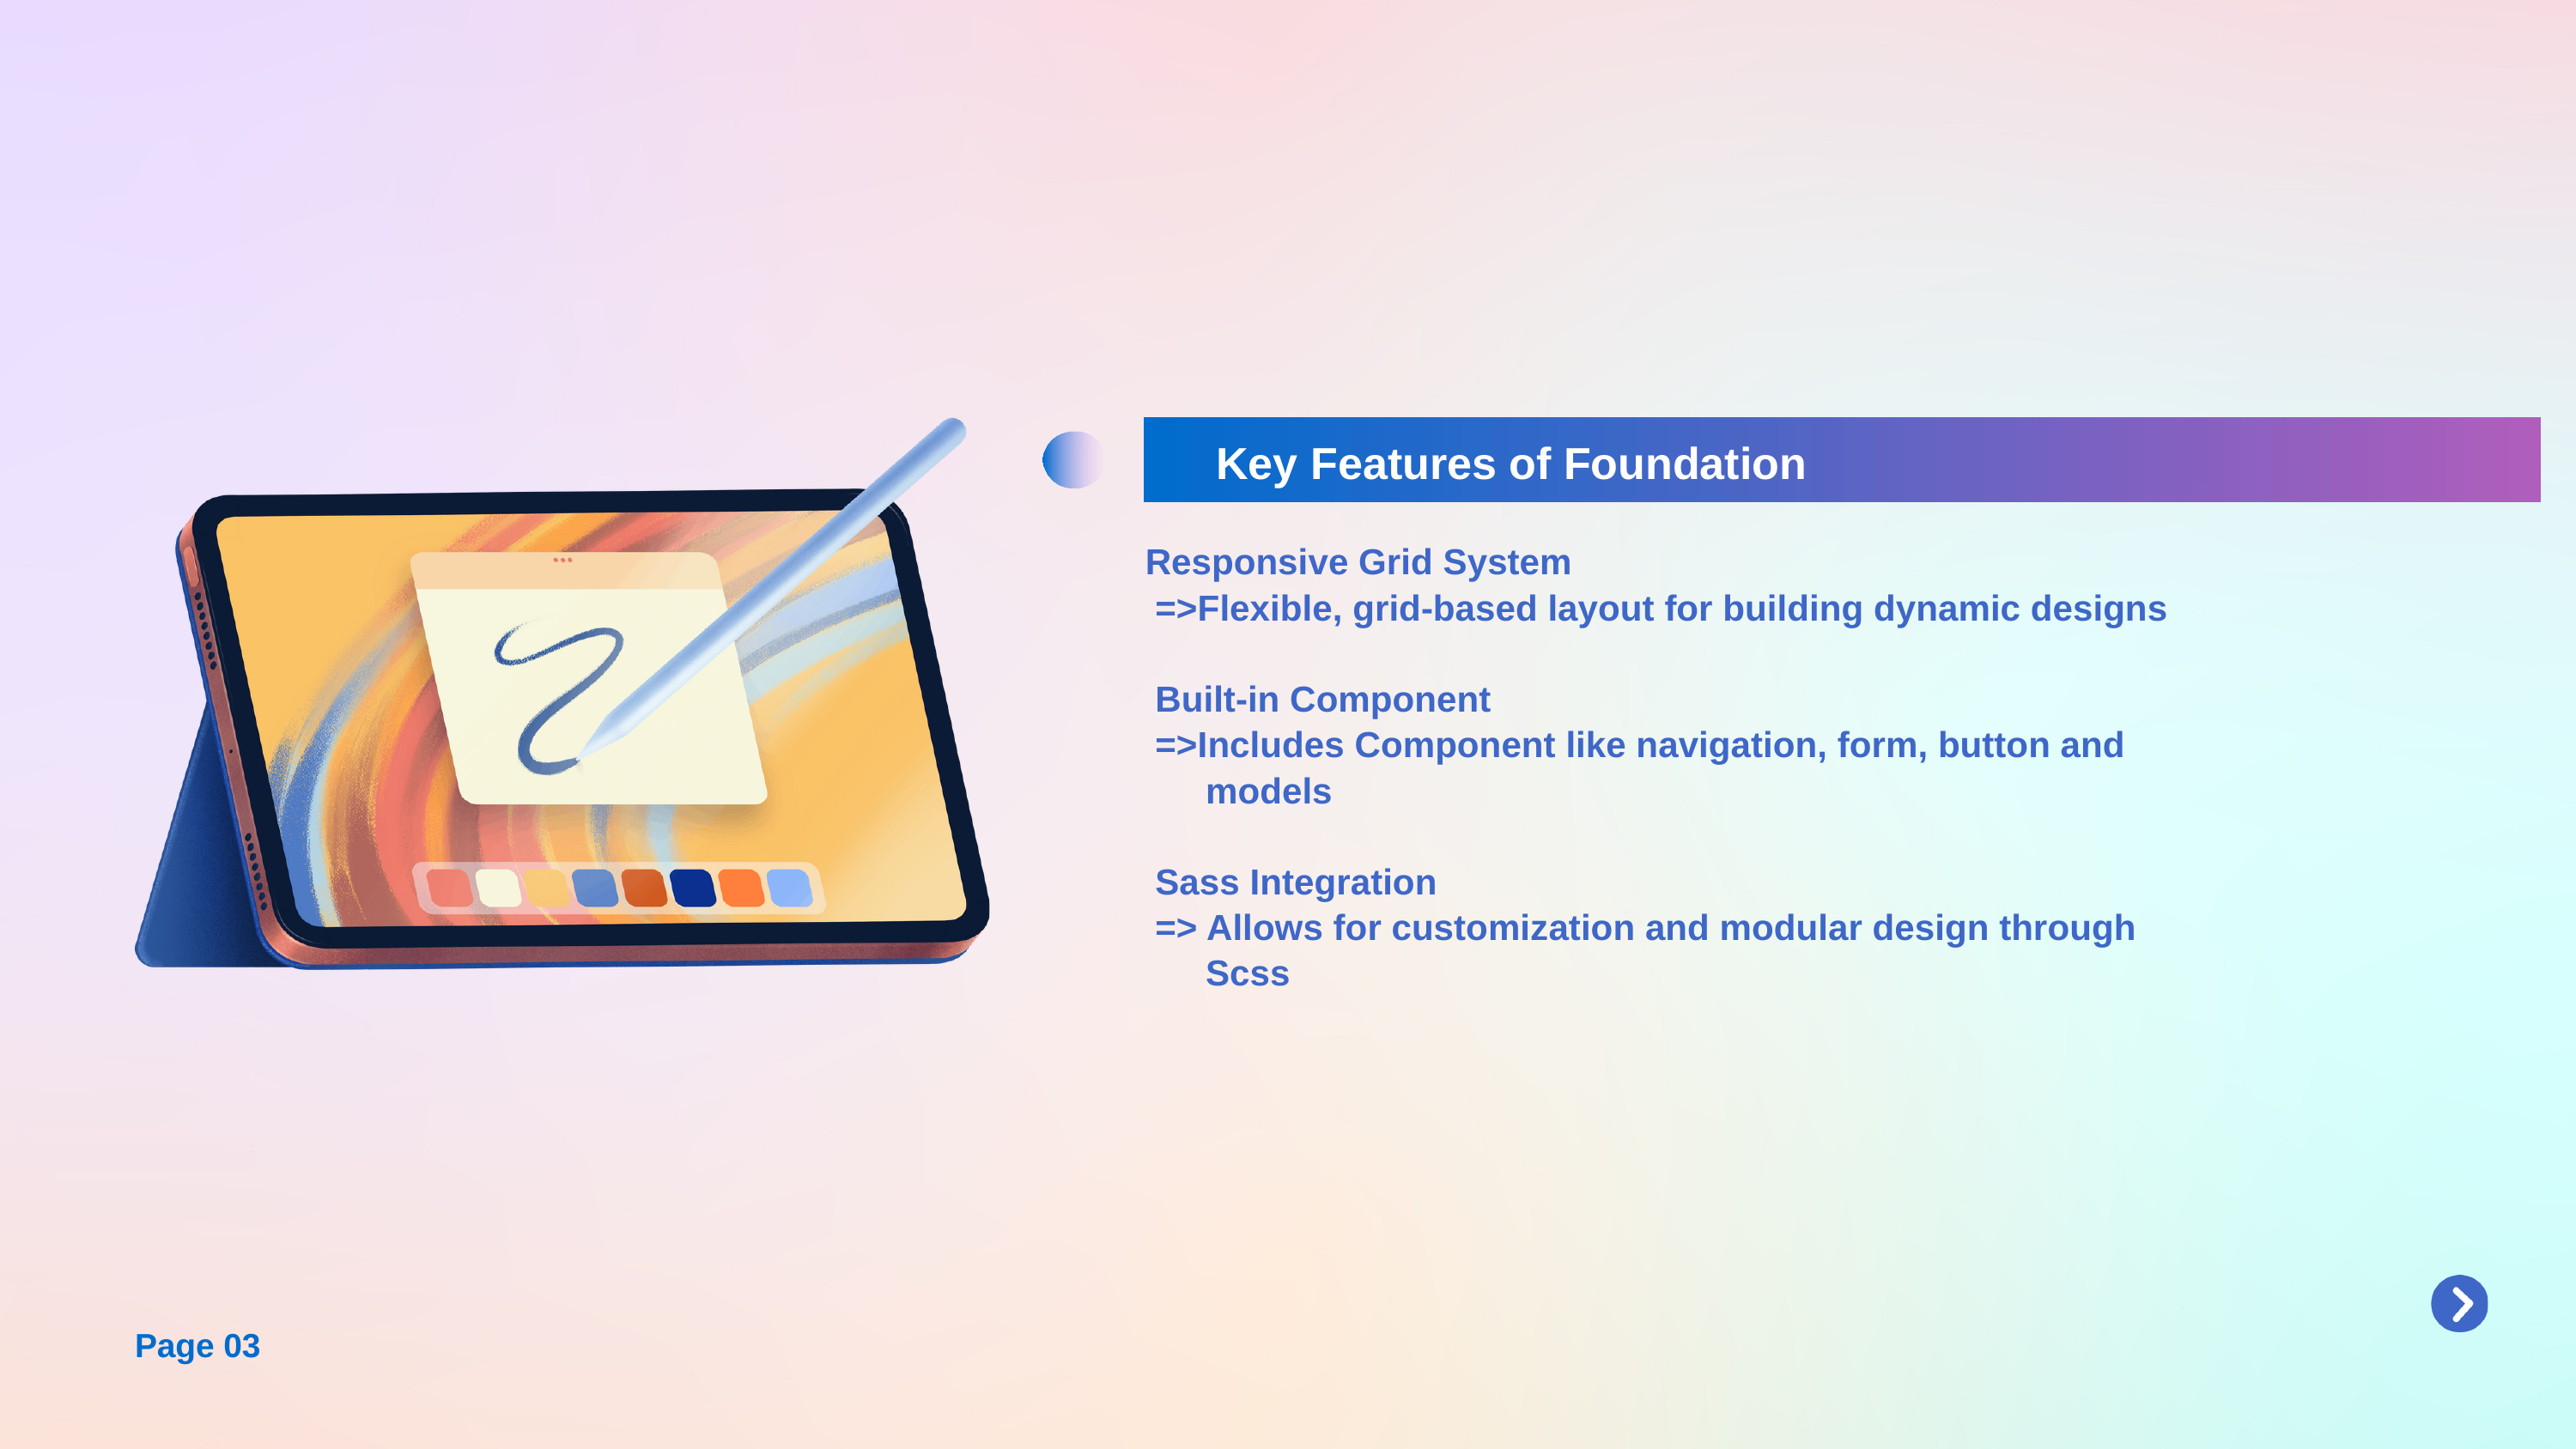

Key Features of Foundation
          Responsive Grid System
           =>Flexible, grid-based layout for building dynamic designs

           Built-in Component
           =>Includes Component like navigation, form, button and
                models

           Sass Integration
           => Allows for customization and modular design through
                Scss

Page 03